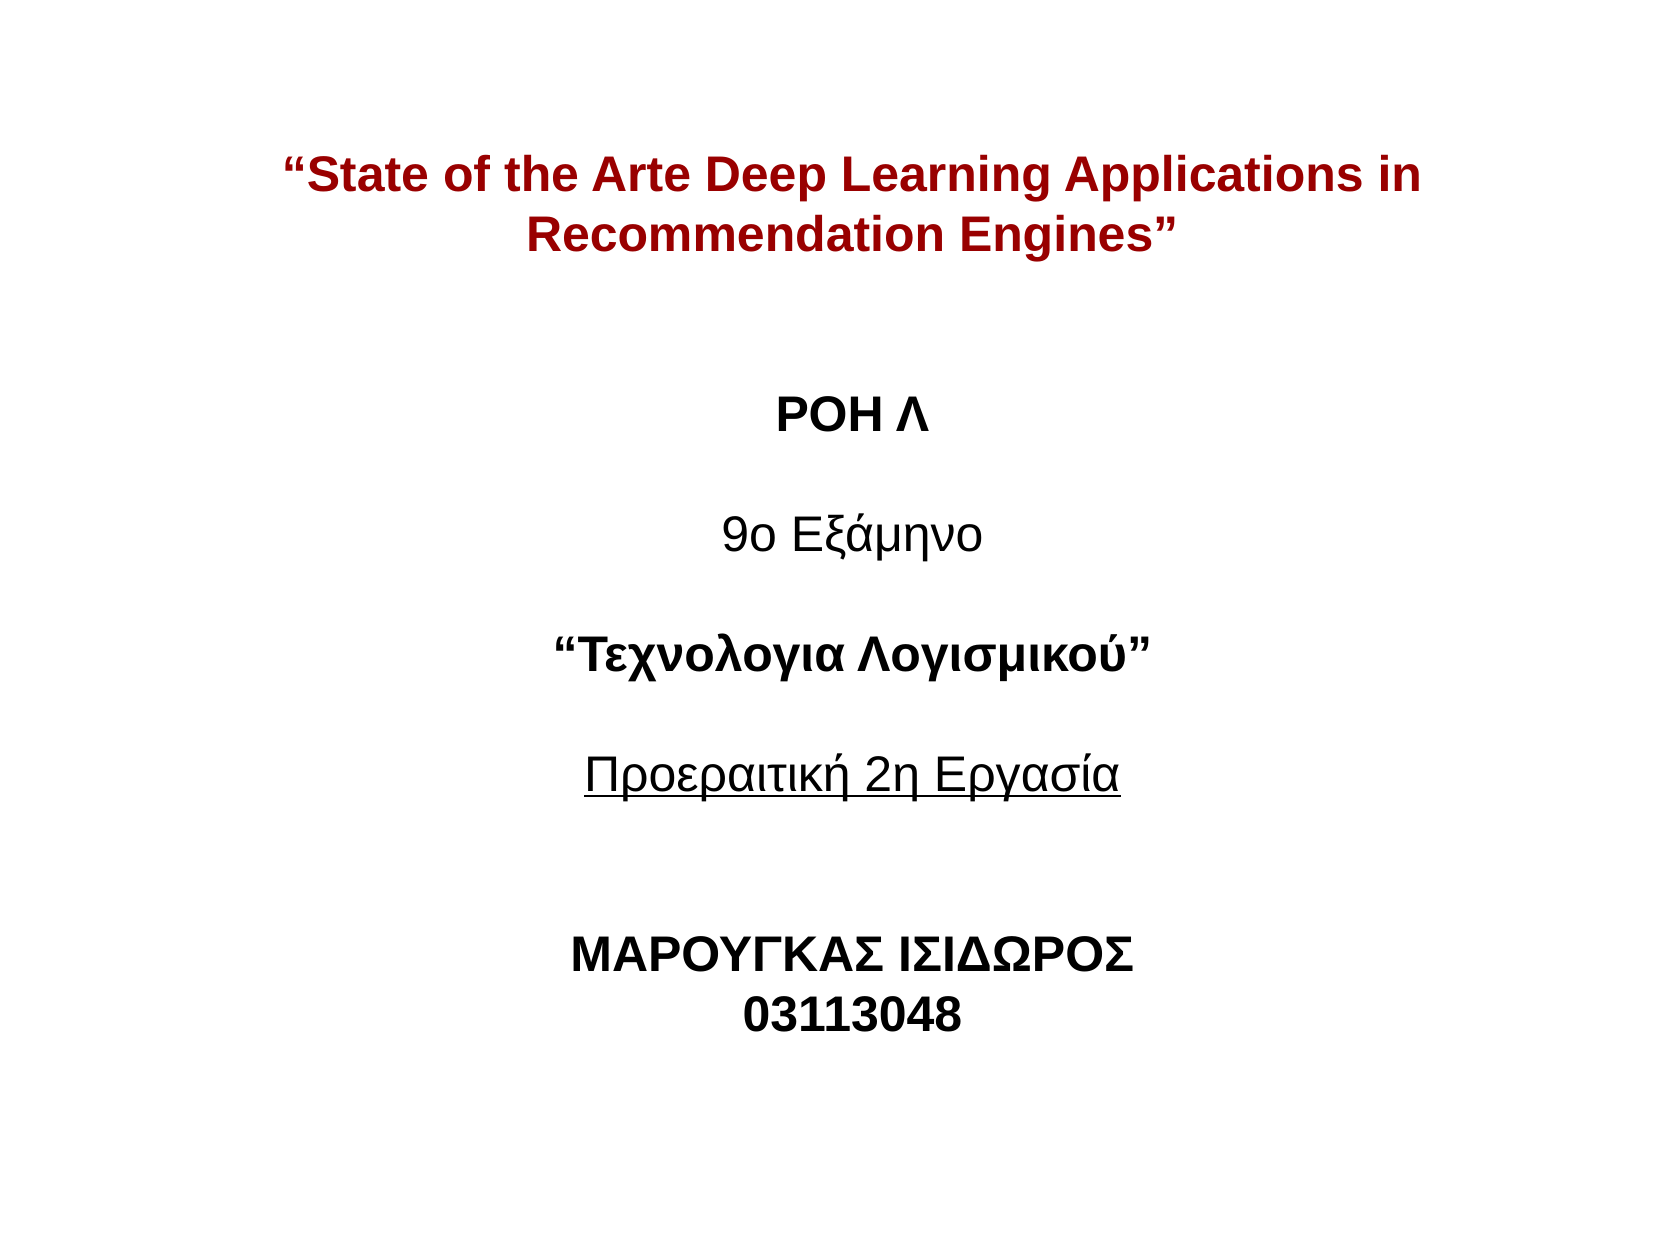

“State of the Arte Deep Learning Applications in Recommendation Engines”

ΡΟΗ Λ

9ο Εξάμηνο

“Τεχνολογια Λογισμικού”
Προεραιτική 2η Εργασία

ΜΑΡΟΥΓΚΑΣ ΙΣΙΔΩΡΟΣ
03113048